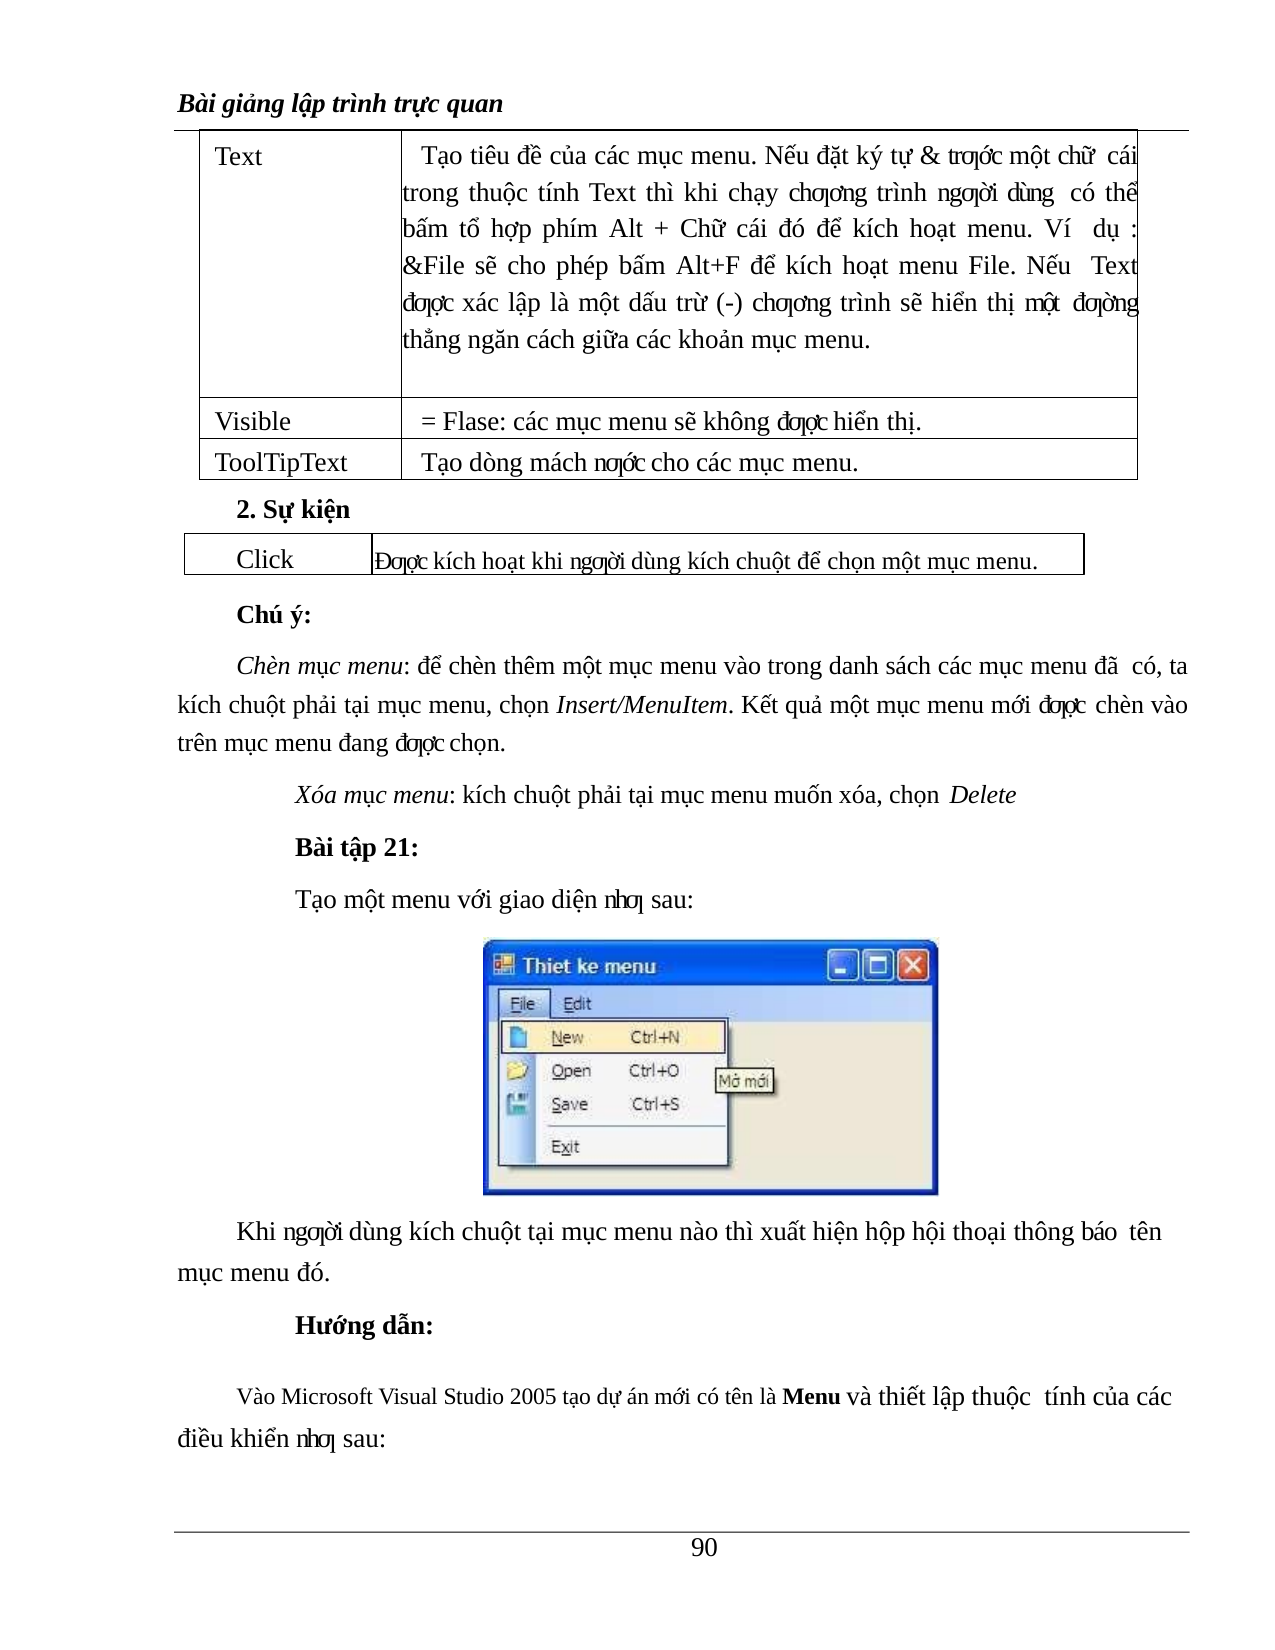

Bài giảng lập trình trực quan
|  | Text | Tạo tiêu đề của các mục menu. Nếu đặt ký tự & trƣớc một chữ cái trong thuộc tính Text thì khi chạy chƣơng trình ngƣời dùng có thể bấm tổ hợp phím Alt + Chữ cái đó để kích hoạt menu. Ví dụ : &File sẽ cho phép bấm Alt+F để kích hoạt menu File. Nếu Text đƣợc xác lập là một dấu trừ (-) chƣơng trình sẽ hiển thị một đƣờng thẳng ngăn cách giữa các khoản mục menu. |  |
| --- | --- | --- | --- |
|  | Visible | = Flase: các mục menu sẽ không đƣợc hiển thị. |  |
|  | ToolTipText | Tạo dòng mách nƣớc cho các mục menu. |  |
2. Sự kiện
Click
Đƣợc kích hoạt khi ngƣời dùng kích chuột để chọn một mục menu.
Chú ý:
Chèn mục menu: để chèn thêm một mục menu vào trong danh sách các mục menu đã  có, ta kích chuột phải tại mục menu, chọn Insert/MenuItem. Kết quả một mục menu mới đƣợc  chèn vào trên mục menu đang đƣợc chọn.
Xóa mục menu: kích chuột phải tại mục menu muốn xóa, chọn Delete
Bài tập 21:
Tạo một menu với giao diện nhƣ sau:

Khi ngƣời dùng kích chuột tại mục menu nào thì xuất hiện hộp hội thoại thông báo  tên mục menu đó.
Hướng dẫn:
Vào Microsoft Visual Studio 2005 tạo dự án mới có tên là Menu và thiết lập thuộc  tính của các điều khiển nhƣ sau:
90